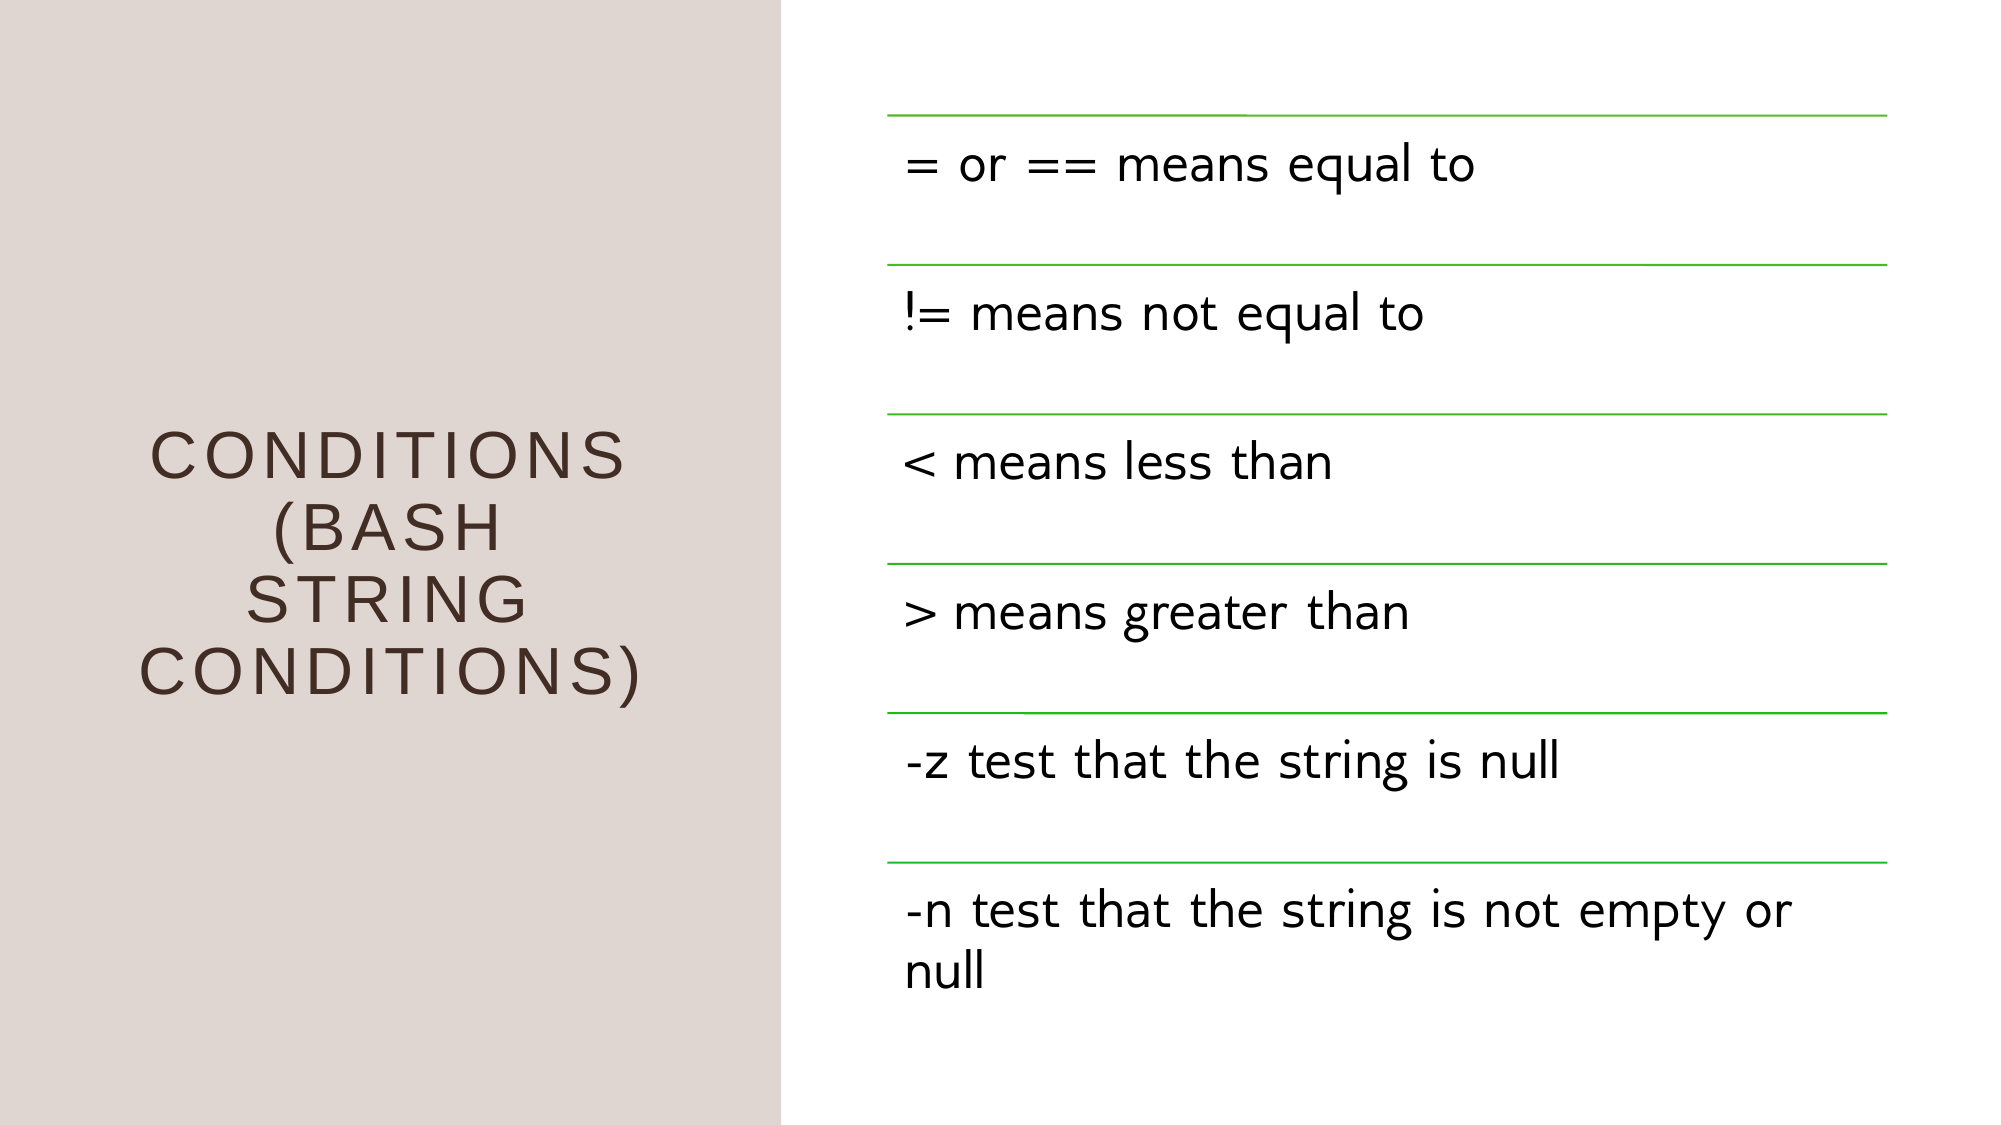

# Conditions (Bash string conditions)
= or == means equal to
!= means not equal to
< means less than
> means greater than
-z test that the string is null
-n test that the string is not empty or null